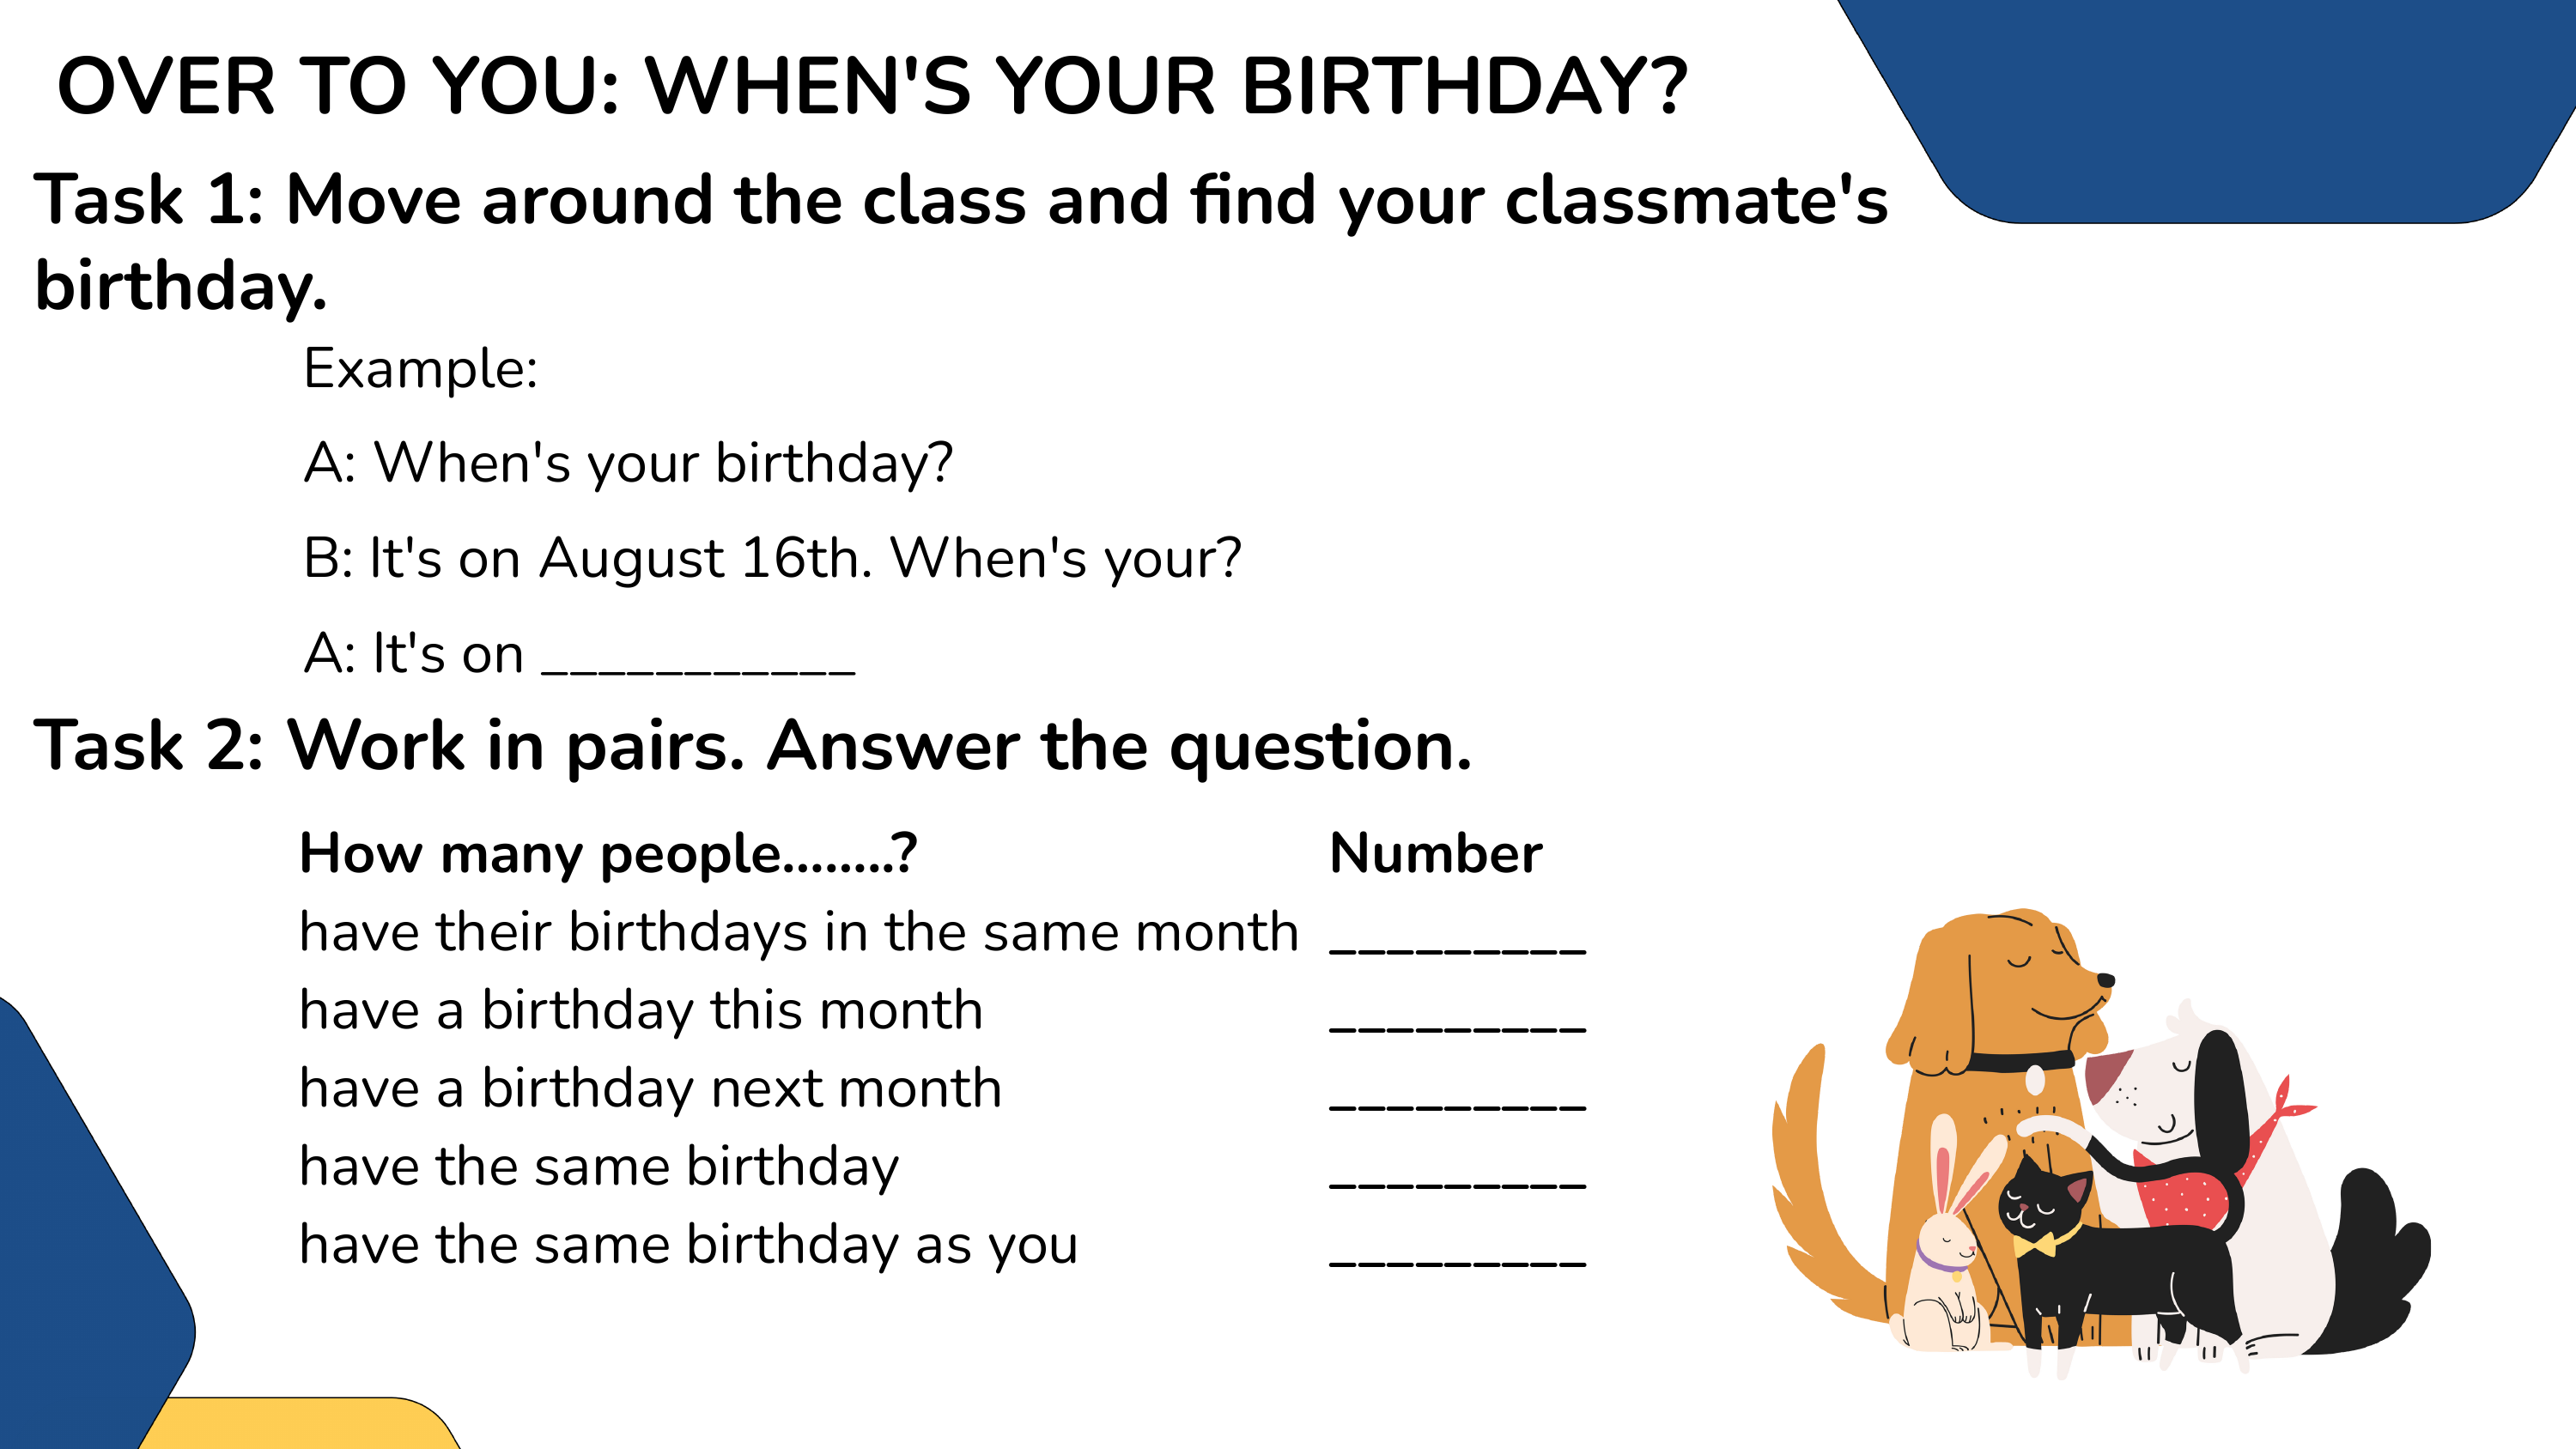

OVER TO YOU: WHEN'S YOUR BIRTHDAY?

Task 1: Move around the class and find your classmate's birthday.
Example:
A: When's your birthday?
B: It's on August 16th. When's your?
A: It's on ___________

Task 2: Work in pairs. Answer the question.

| How many people……..? have their birthdays in the same month have a birthday this month have a birthday next month have the same birthday have the same birthday as you | Number \_\_\_\_\_\_\_\_\_ \_\_\_\_\_\_\_\_\_ \_\_\_\_\_\_\_\_\_ \_\_\_\_\_\_\_\_\_ \_\_\_\_\_\_\_\_\_ |
| --- | --- |